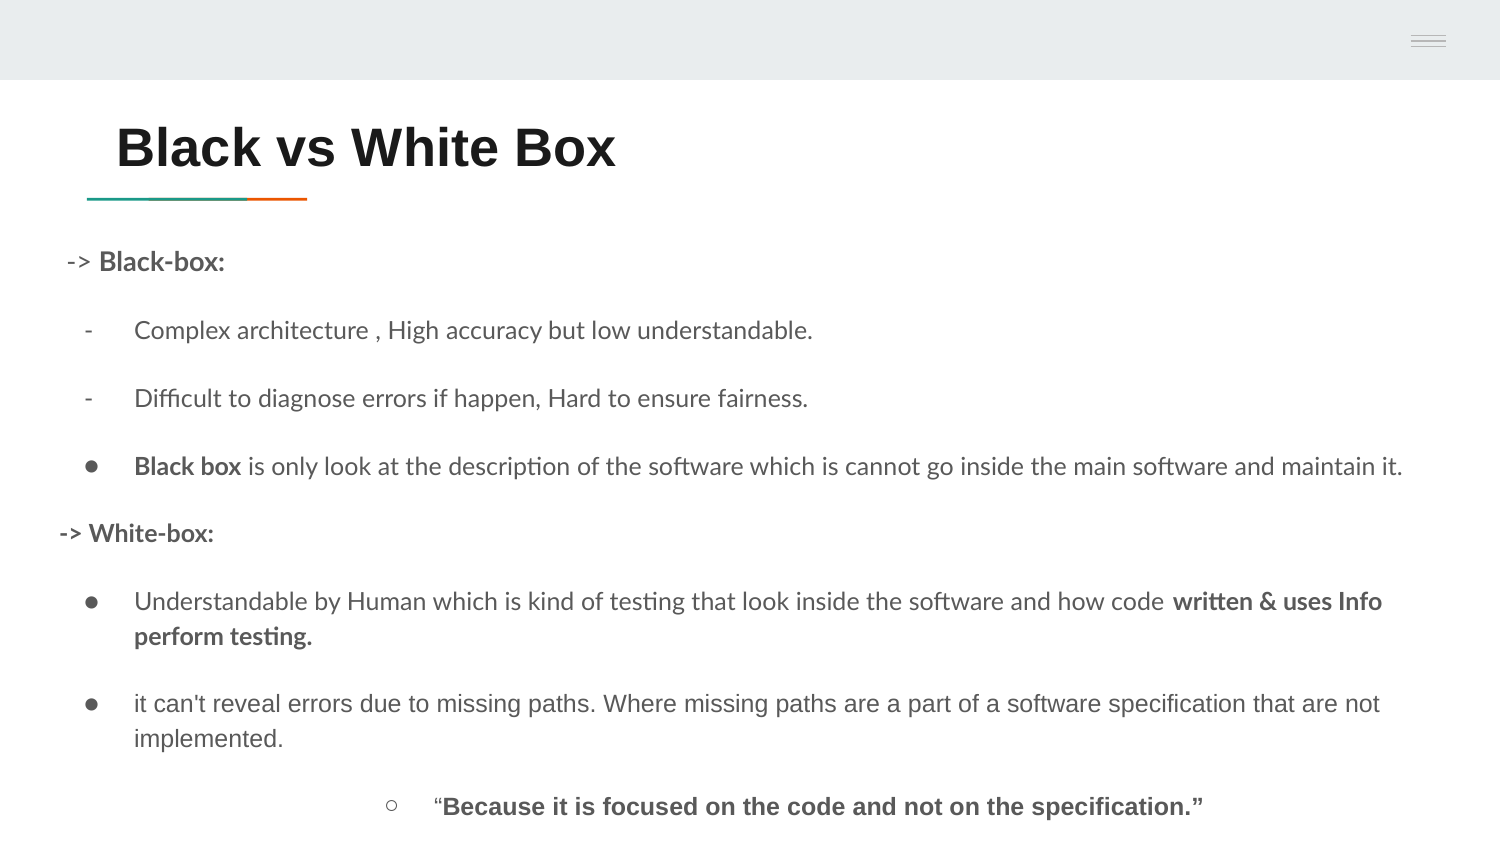

# Black vs White Box
 -> Black-box:
Complex architecture , High accuracy but low understandable.
Difficult to diagnose errors if happen, Hard to ensure fairness.
Black box is only look at the description of the software which is cannot go inside the main software and maintain it.
-> White-box:
Understandable by Human which is kind of testing that look inside the software and how code written & uses Info perform testing.
it can't reveal errors due to missing paths. Where missing paths are a part of a software specification that are not implemented.
“Because it is focused on the code and not on the specification.”